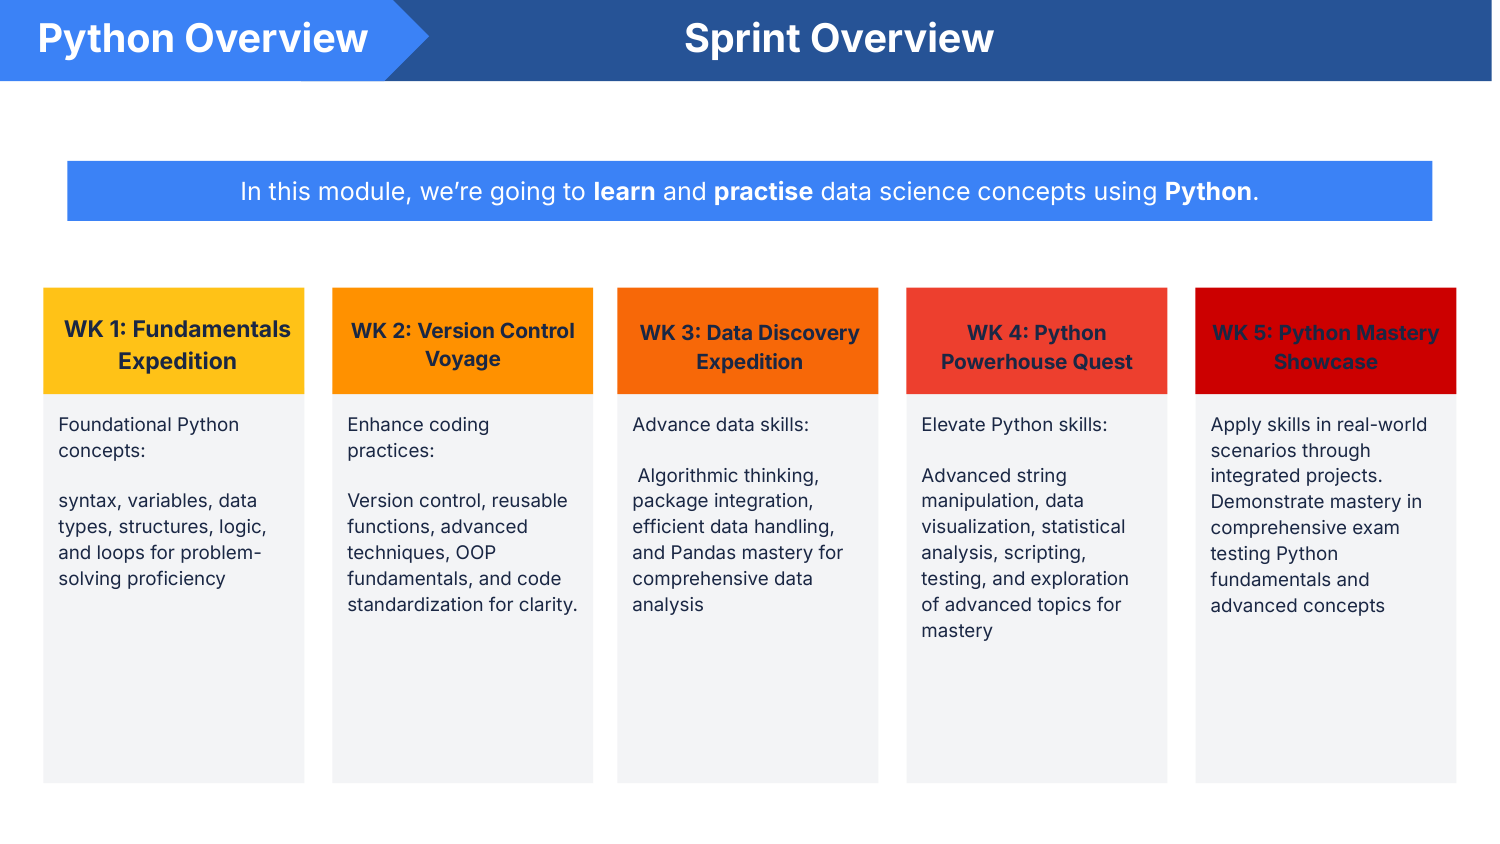

Sprint Overview
Python Overview
In this module, we’re going to learn and practise data science concepts using Python.

WK 1: Fundamentals Expedition
WK 2: Version Control Voyage
WK 3: Data Discovery Expedition
WK 4: Python Powerhouse Quest
WK 5: Python Mastery Showcase

Foundational Python concepts:
syntax, variables, data types, structures, logic, and loops for problem-solving proficiency
Enhance coding practices:
Version control, reusable functions, advanced techniques, OOP fundamentals, and code standardization for clarity.
Advance data skills:
 Algorithmic thinking, package integration, efficient data handling, and Pandas mastery for comprehensive data analysis
Elevate Python skills:
Advanced string manipulation, data visualization, statistical analysis, scripting, testing, and exploration of advanced topics for mastery
Apply skills in real-world scenarios through integrated projects. Demonstrate mastery in comprehensive exam testing Python fundamentals and advanced concepts